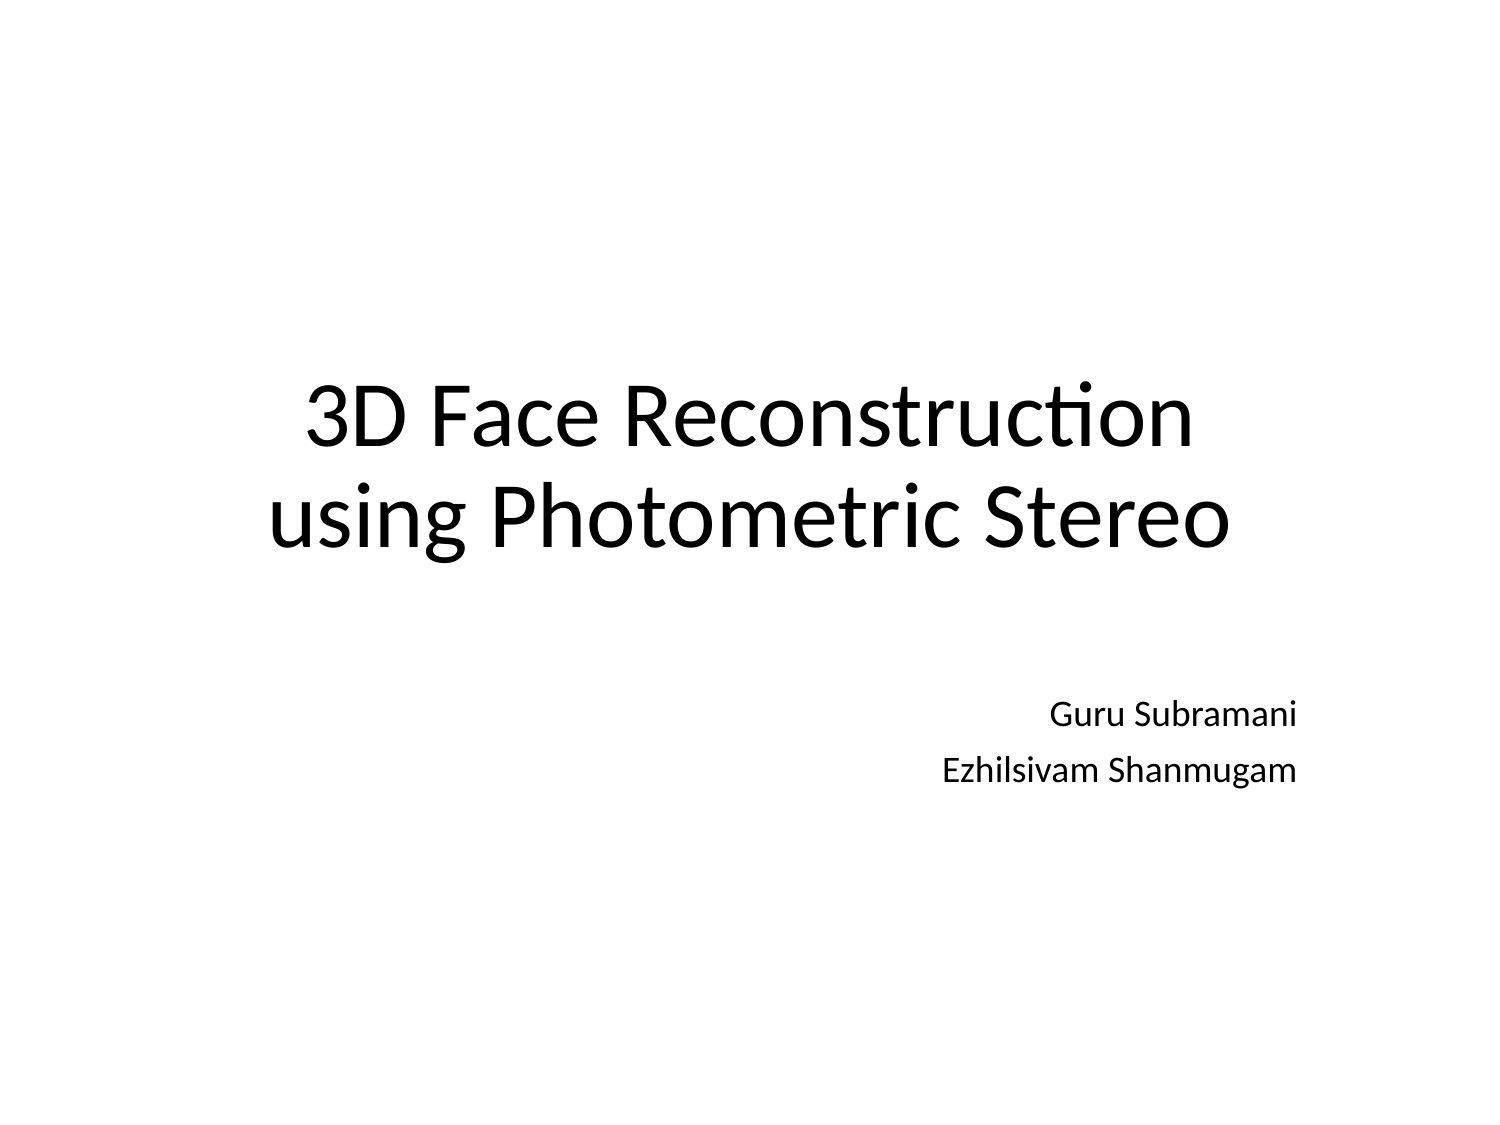

# 3D Face Reconstruction using Photometric Stereo
Guru Subramani
Ezhilsivam Shanmugam